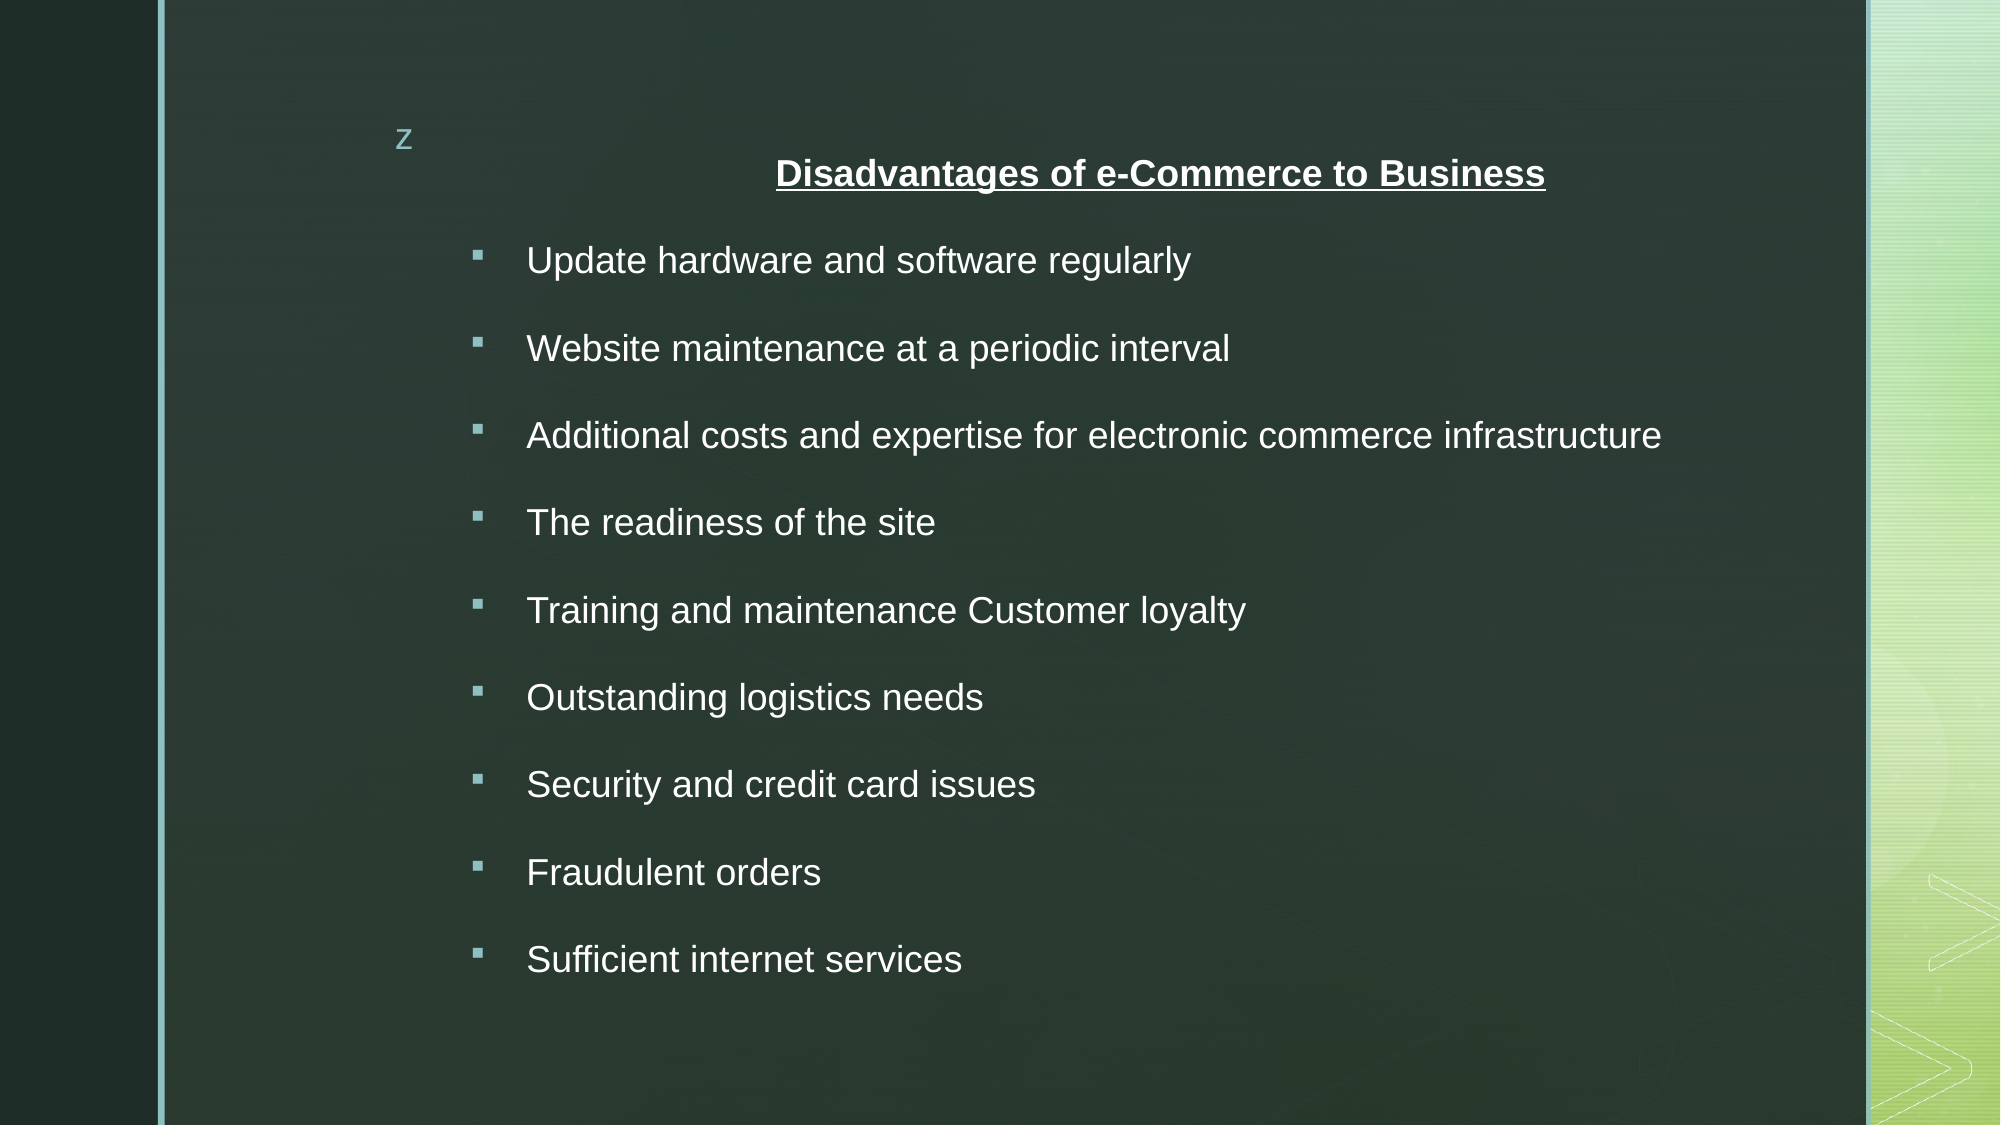

#
Disadvantages of e-Commerce to Business
Update hardware and software regularly
Website maintenance at a periodic interval
Additional costs and expertise for electronic commerce infrastructure
The readiness of the site
Training and maintenance Customer loyalty
Outstanding logistics needs
Security and credit card issues
Fraudulent orders
Sufficient internet services